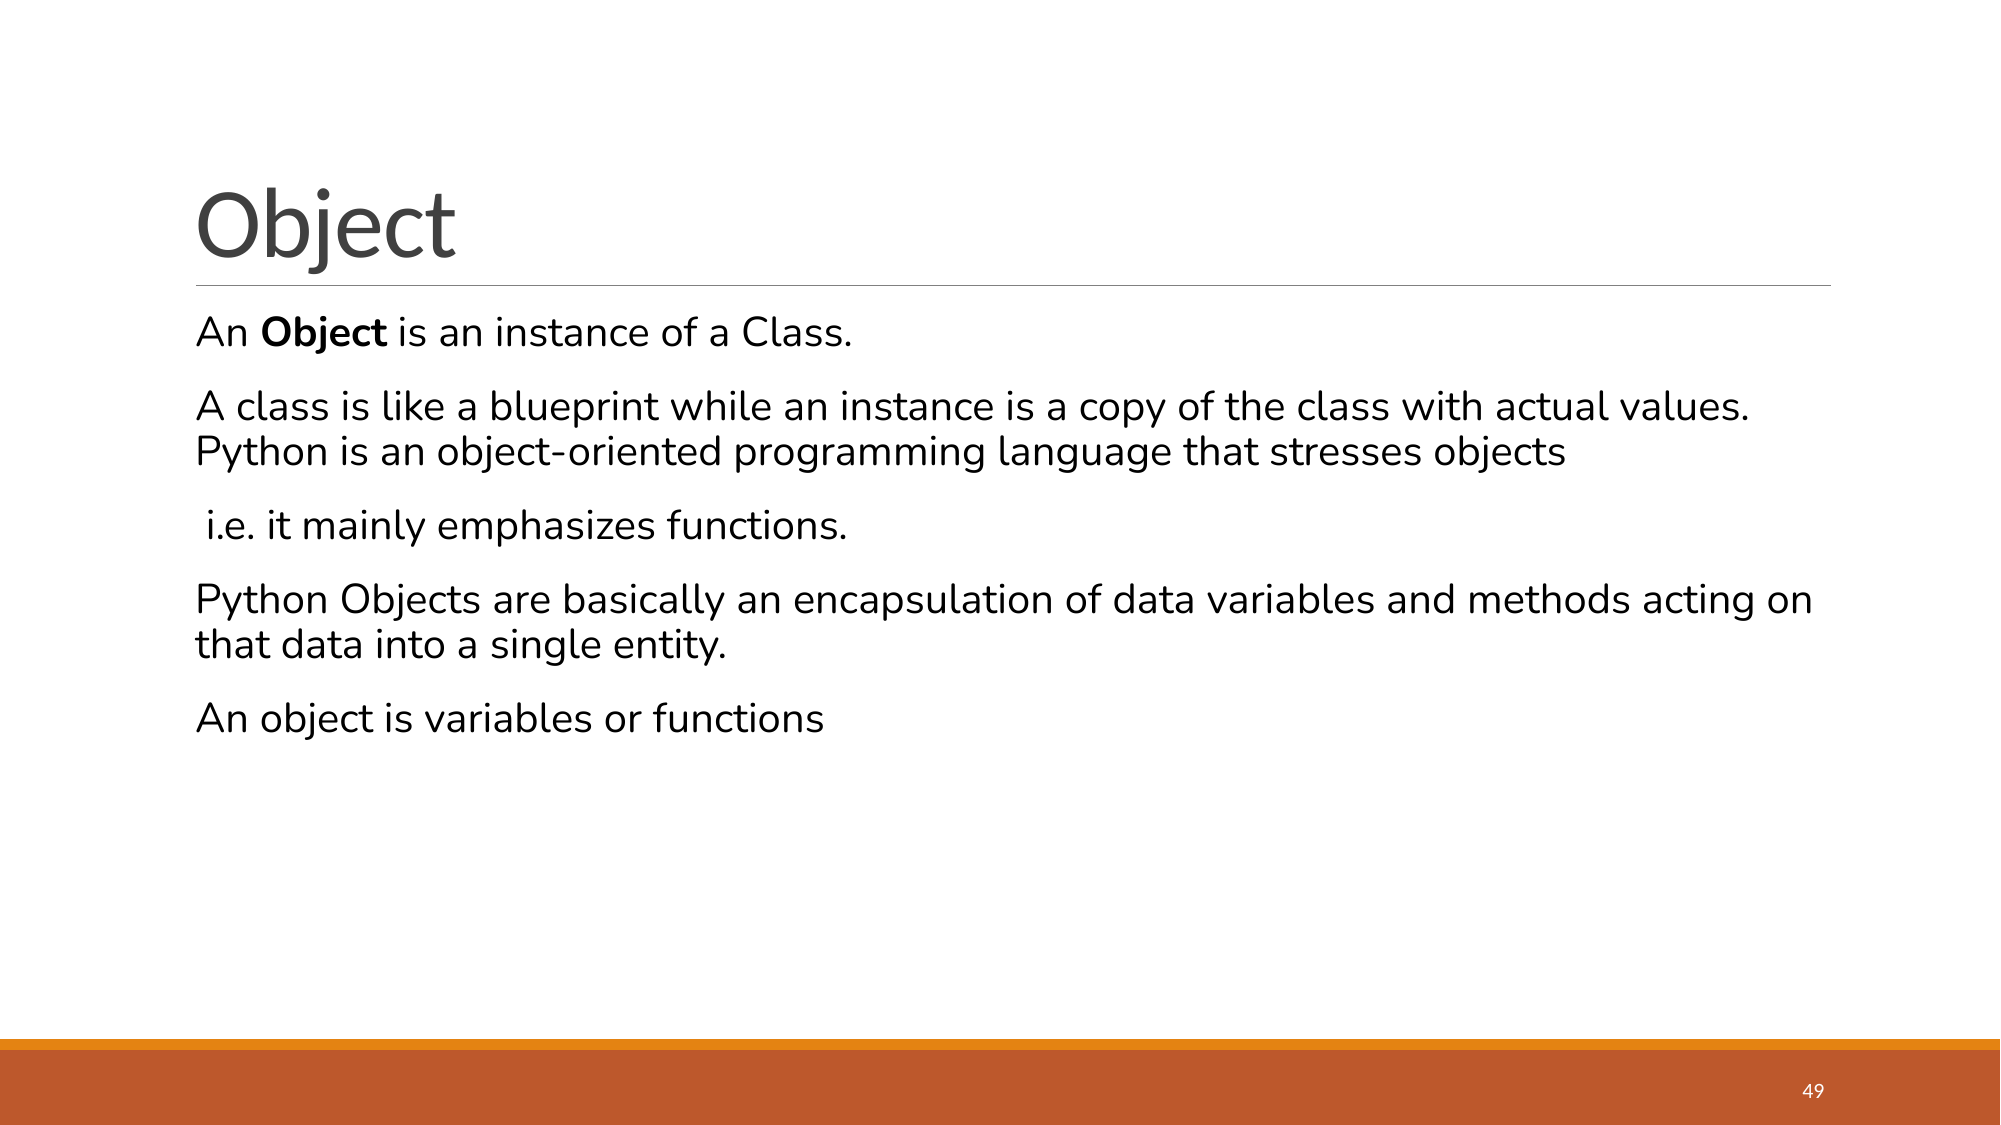

# Object
An Object is an instance of a Class.
A class is like a blueprint while an instance is a copy of the class with actual values. Python is an object-oriented programming language that stresses objects
 i.e. it mainly emphasizes functions.
Python Objects are basically an encapsulation of data variables and methods acting on that data into a single entity.
An object is variables or functions
49